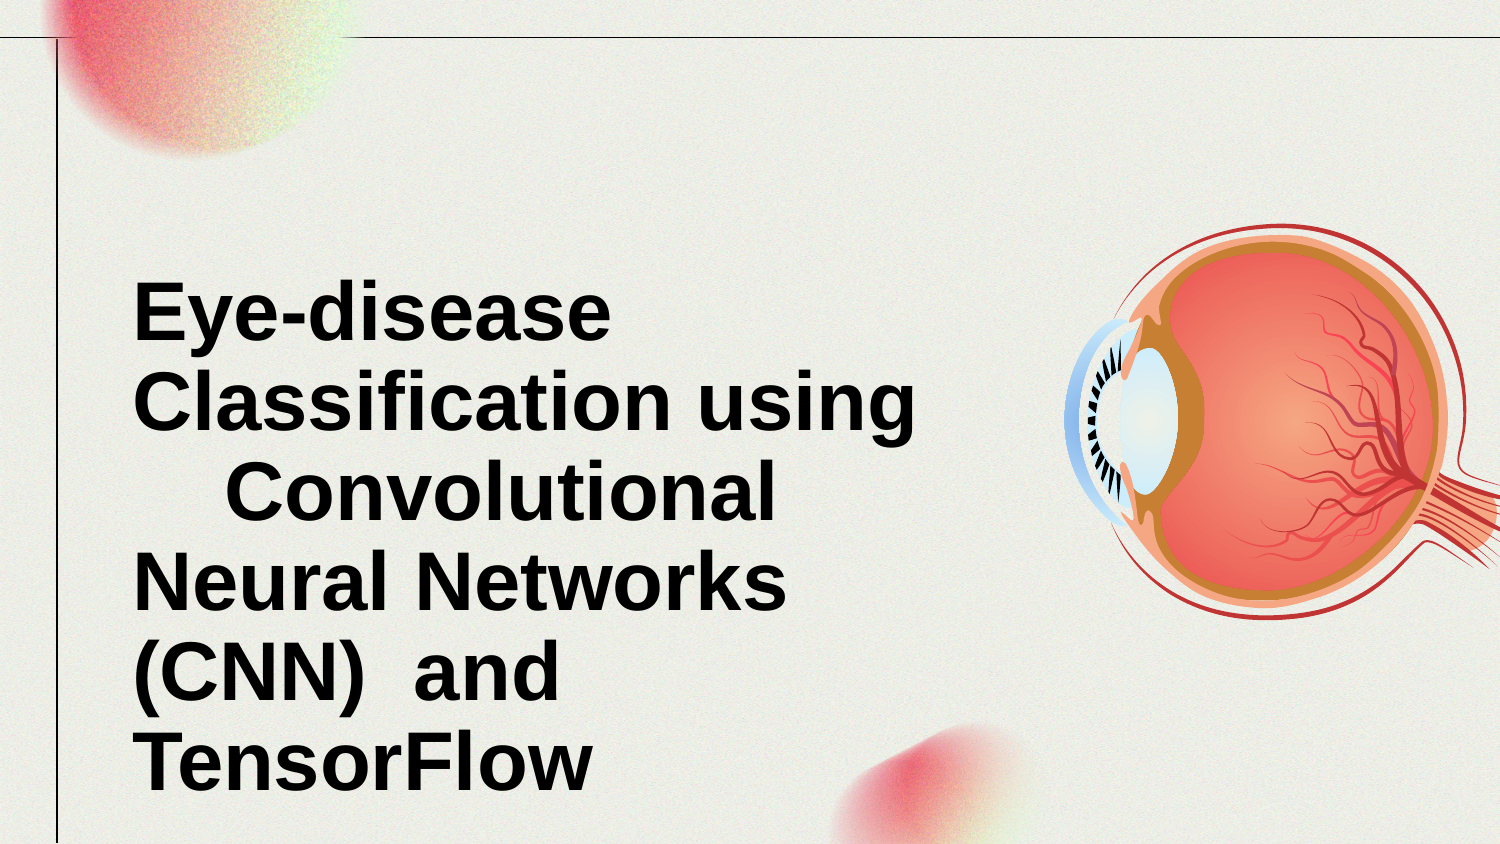

# Eye-disease Classification using       Convolutional Neural Networks (CNN)  and TensorFlow